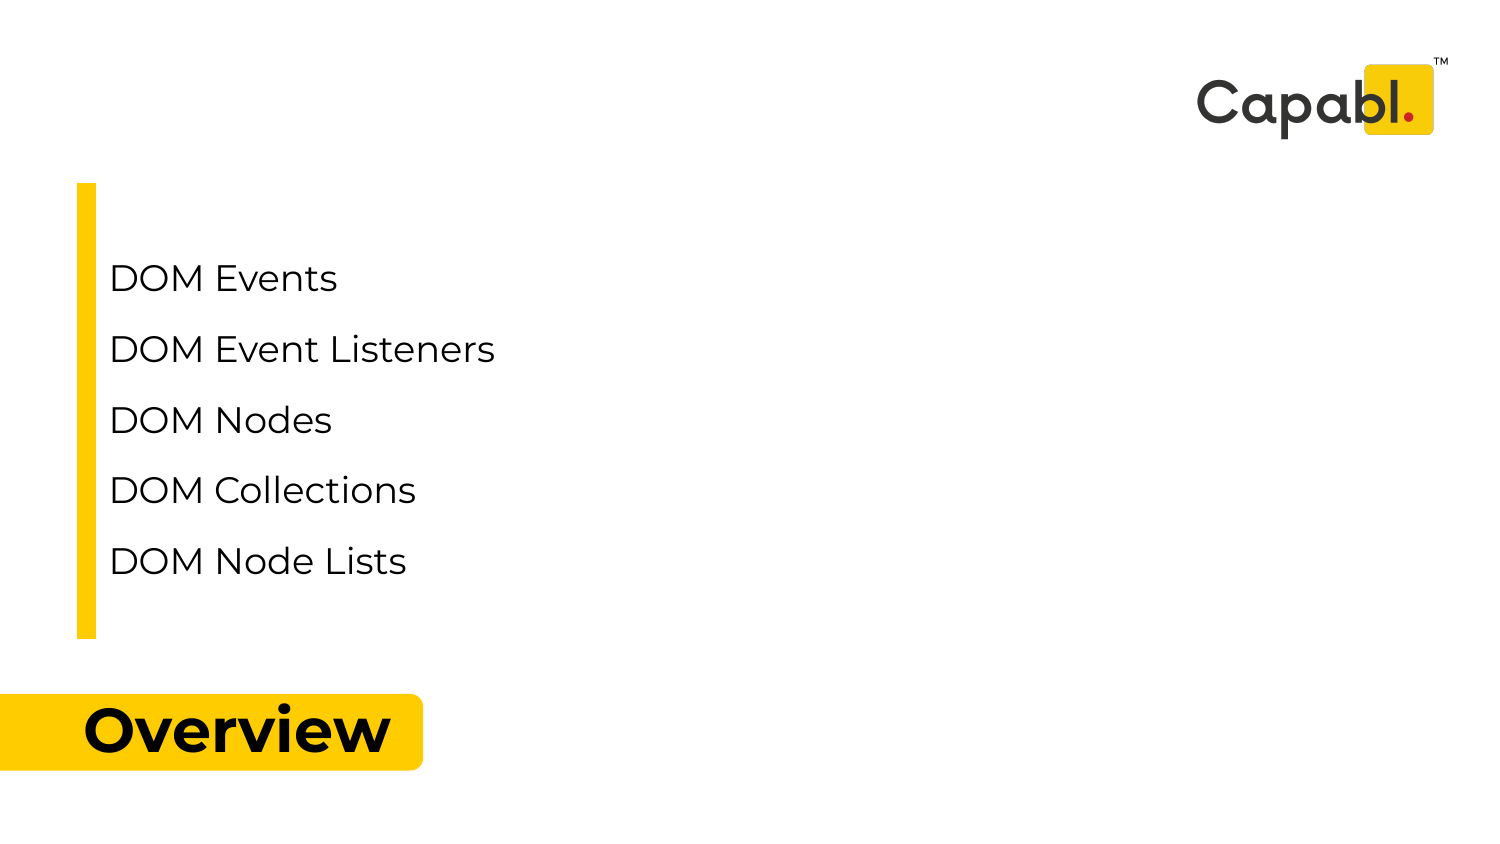

DOM Events
DOM Event Listeners
DOM Nodes
DOM Collections
DOM Node Lists

# Overview